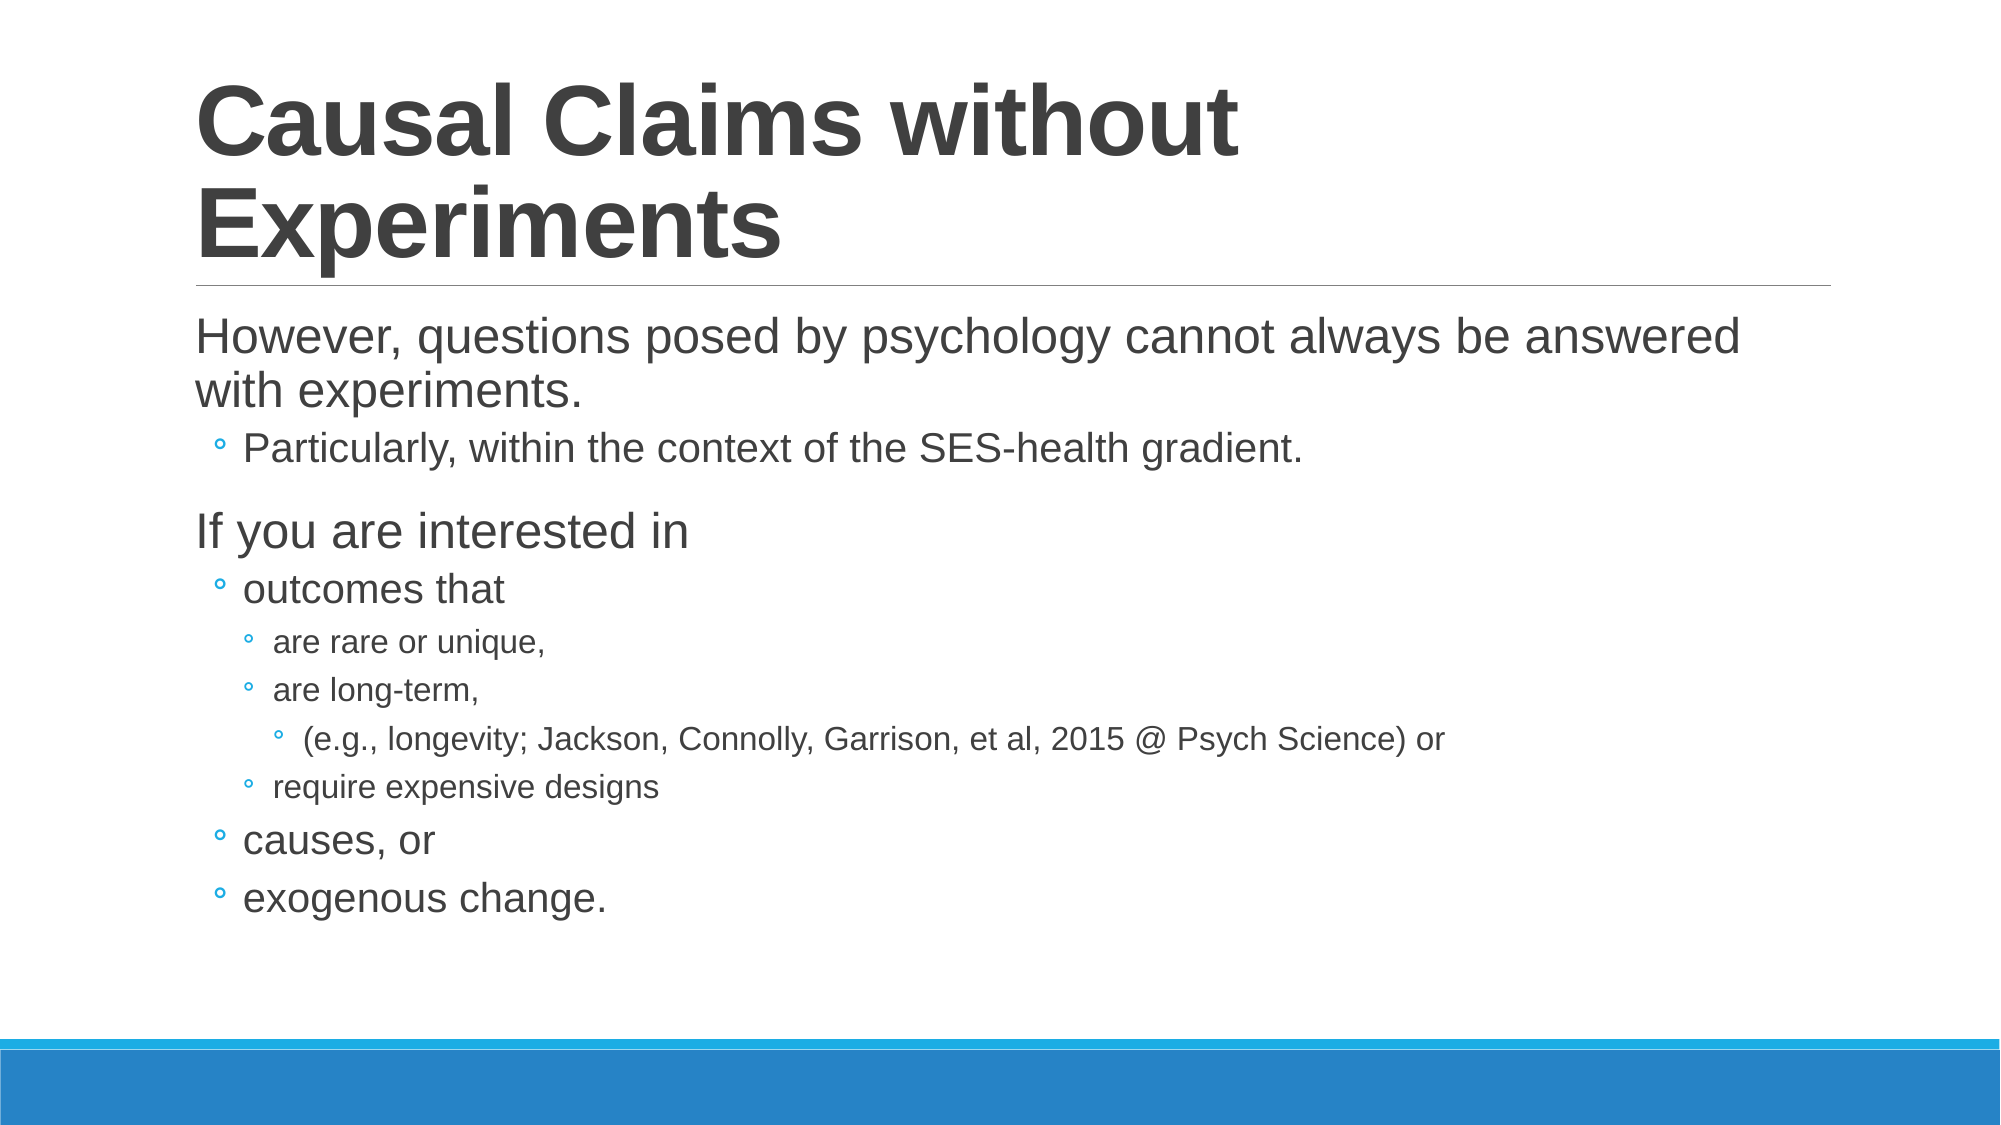

# Causal Claims without Experiments
However, questions posed by psychology cannot always be answered with experiments.
Particularly, within the context of the SES-health gradient.
If you are interested in
outcomes that
are rare or unique,
are long-term,
(e.g., longevity; Jackson, Connolly, Garrison, et al, 2015 @ Psych Science) or
require expensive designs
causes, or
exogenous change.